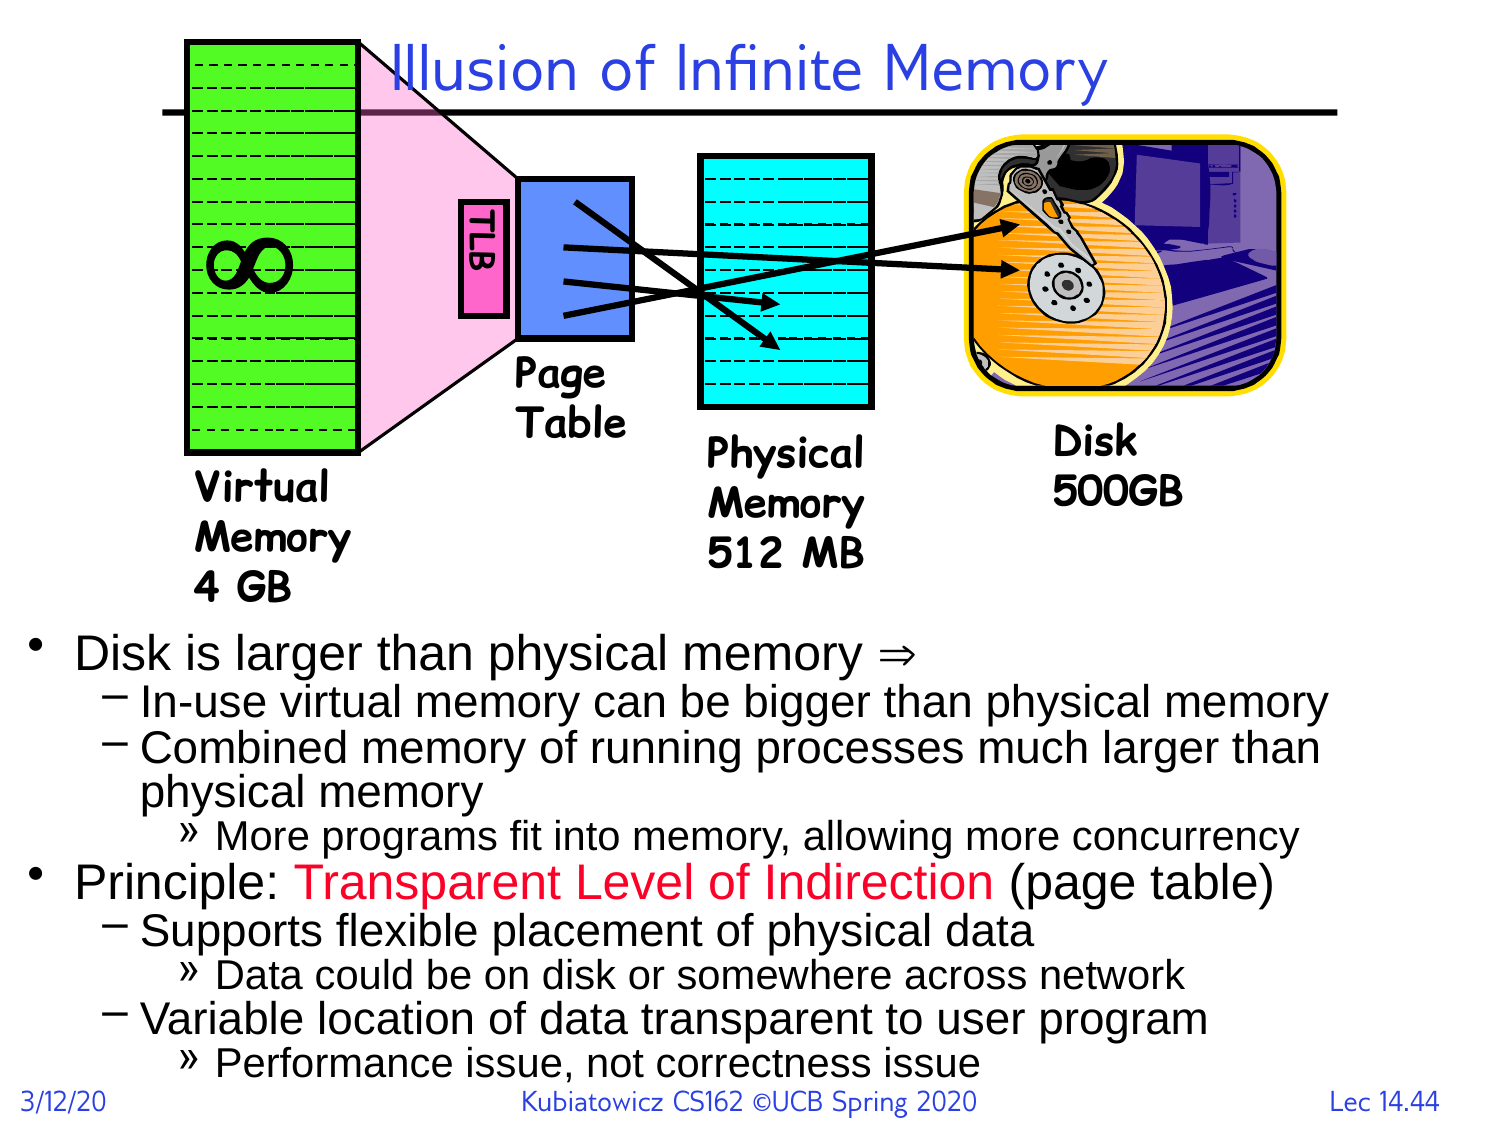

# Illusion of Infinite Memory
∞

Virtual
Memory
4 GB

TLB
Page
Table

Disk
500GB

Physical
Memory
512 MB
Disk is larger than physical memory ⇒
In-use virtual memory can be bigger than physical memory
Combined memory of running processes much larger than physical memory
More programs fit into memory, allowing more concurrency
Principle: Transparent Level of Indirection (page table)
Supports flexible placement of physical data
Data could be on disk or somewhere across network
Variable location of data transparent to user program
Performance issue, not correctness issue